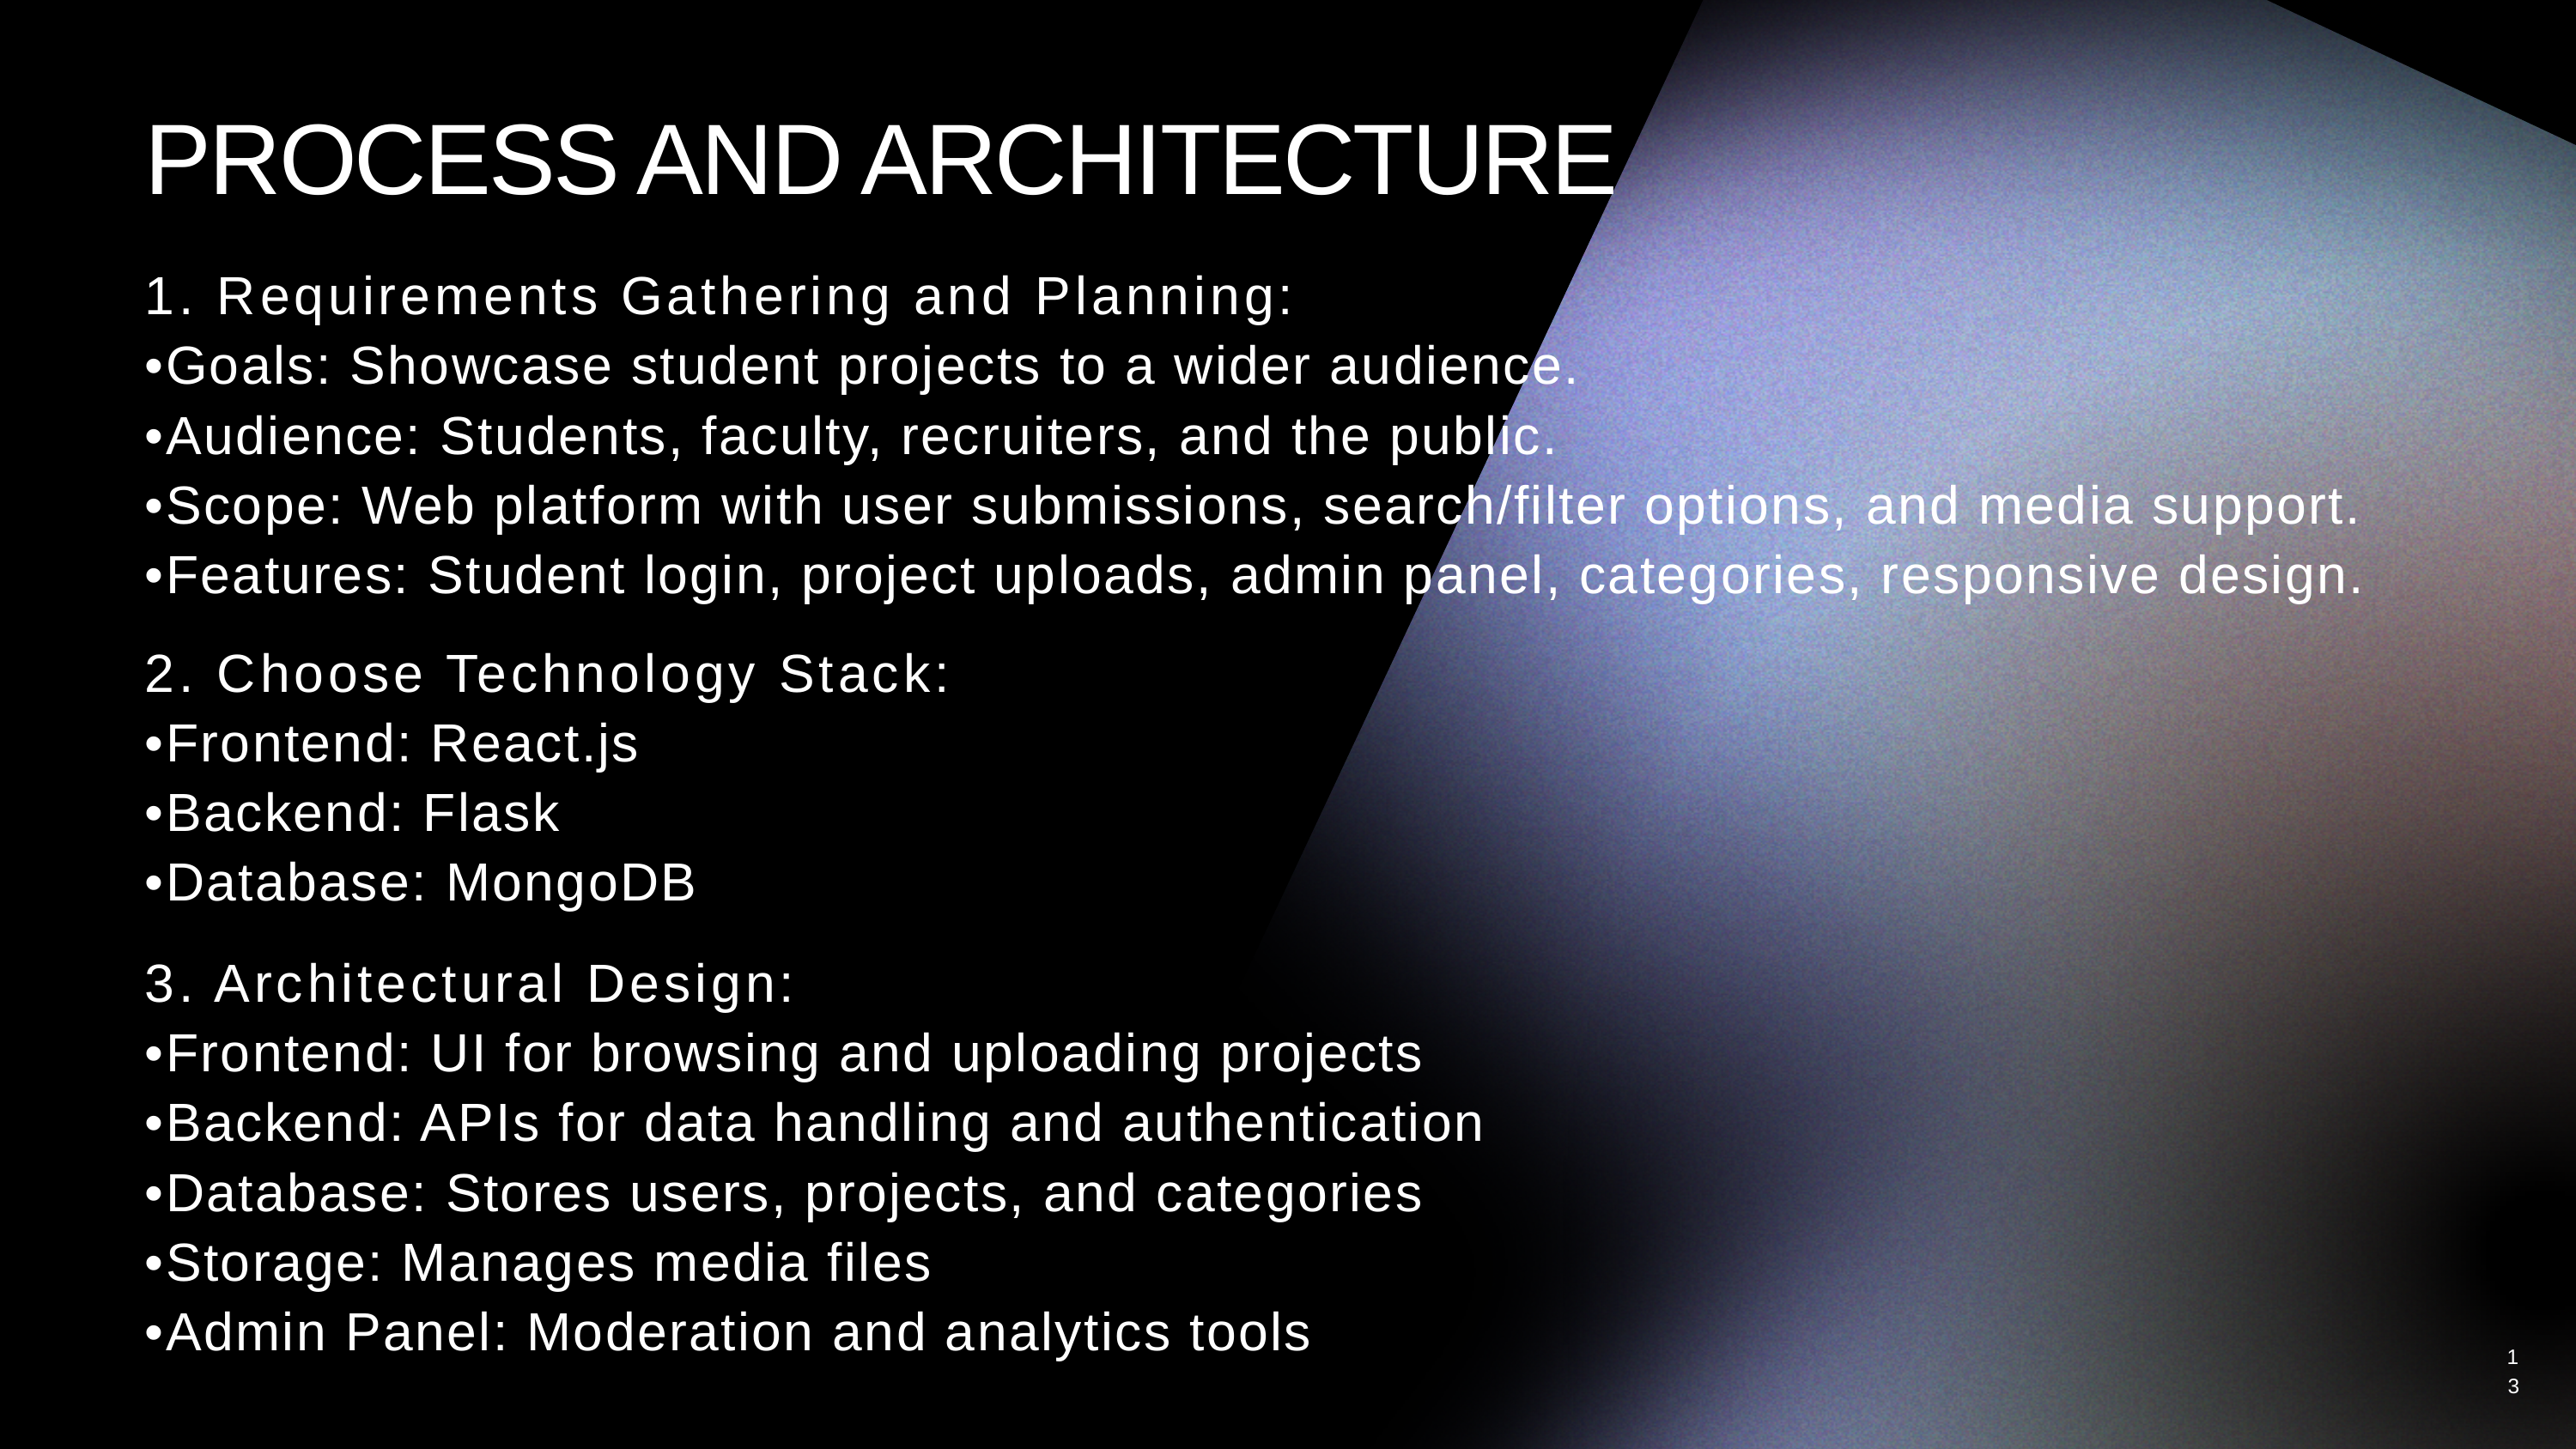

PROCESS AND ARCHITECTURE

1. Requirements Gathering and Planning:
•Goals: Showcase student projects to a wider audience.
•Audience: Students, faculty, recruiters, and the public.
•Scope: Web platform with user submissions, search/filter options, and media support.
•Features: Student login, project uploads, admin panel, categories, responsive design.

2. Choose Technology Stack:
•Frontend: React.js
•Backend: Flask
•Database: MongoDB

3. Architectural Design:
•Frontend: UI for browsing and uploading projects
•Backend: APIs for data handling and authentication
•Database: Stores users, projects, and categories
•Storage: Manages media files
•Admin Panel: Moderation and analytics tools
13